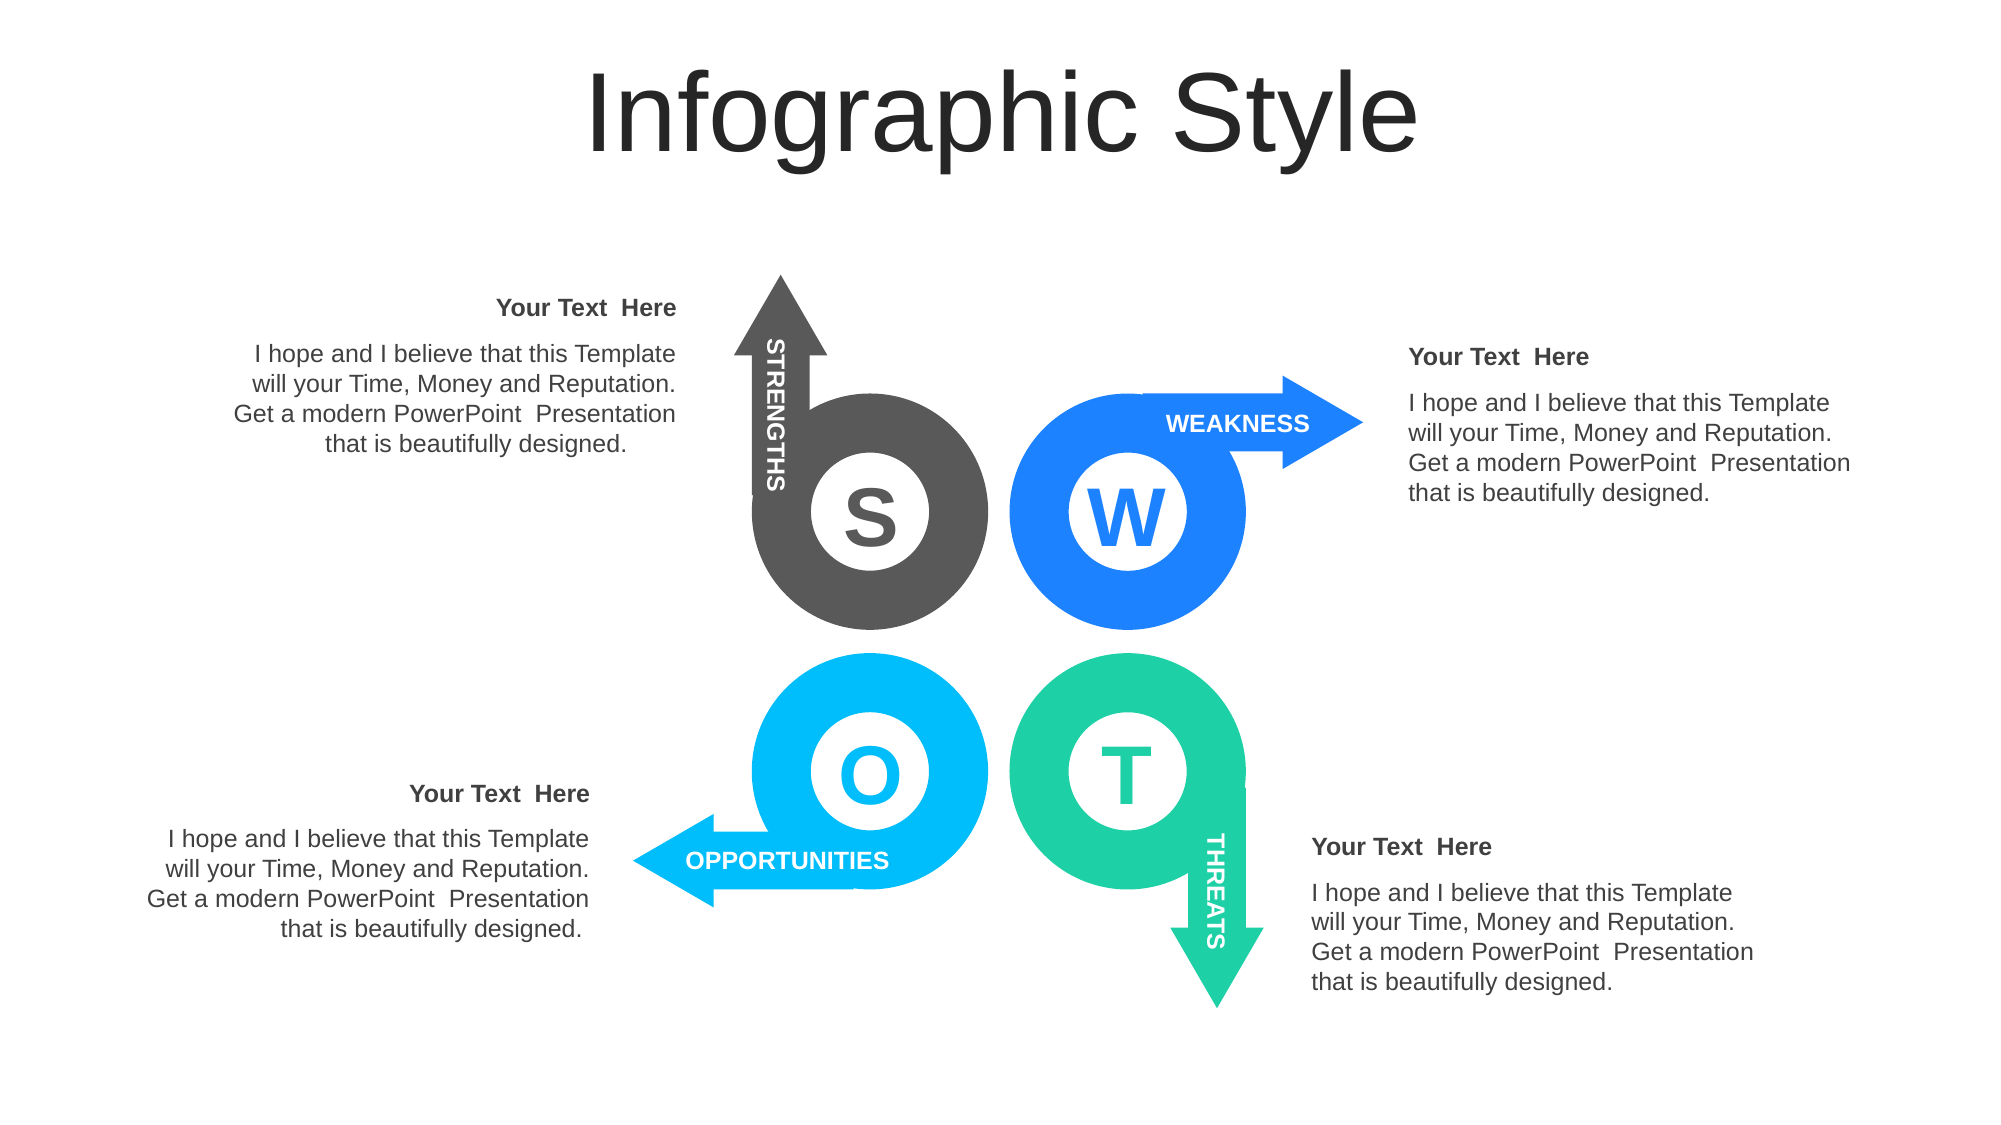

Infographic Style
Your Text  Here
I hope and I believe that this Template will your Time, Money and Reputation. Get a modern PowerPoint  Presentation that is beautifully designed.

Your Text  Here
I hope and I believe that this Template will your Time, Money and Reputation. Get a modern PowerPoint  Presentation that is beautifully designed.

WEAKNESS
STRENGTHS
S
W

O
T
Your Text  Here
I hope and I believe that this Template will your Time, Money and Reputation. Get a modern PowerPoint  Presentation that is beautifully designed.
Your Text  Here
I hope and I believe that this Template will your Time, Money and Reputation. Get a modern PowerPoint  Presentation that is beautifully designed.
OPPORTUNITIES
THREATS